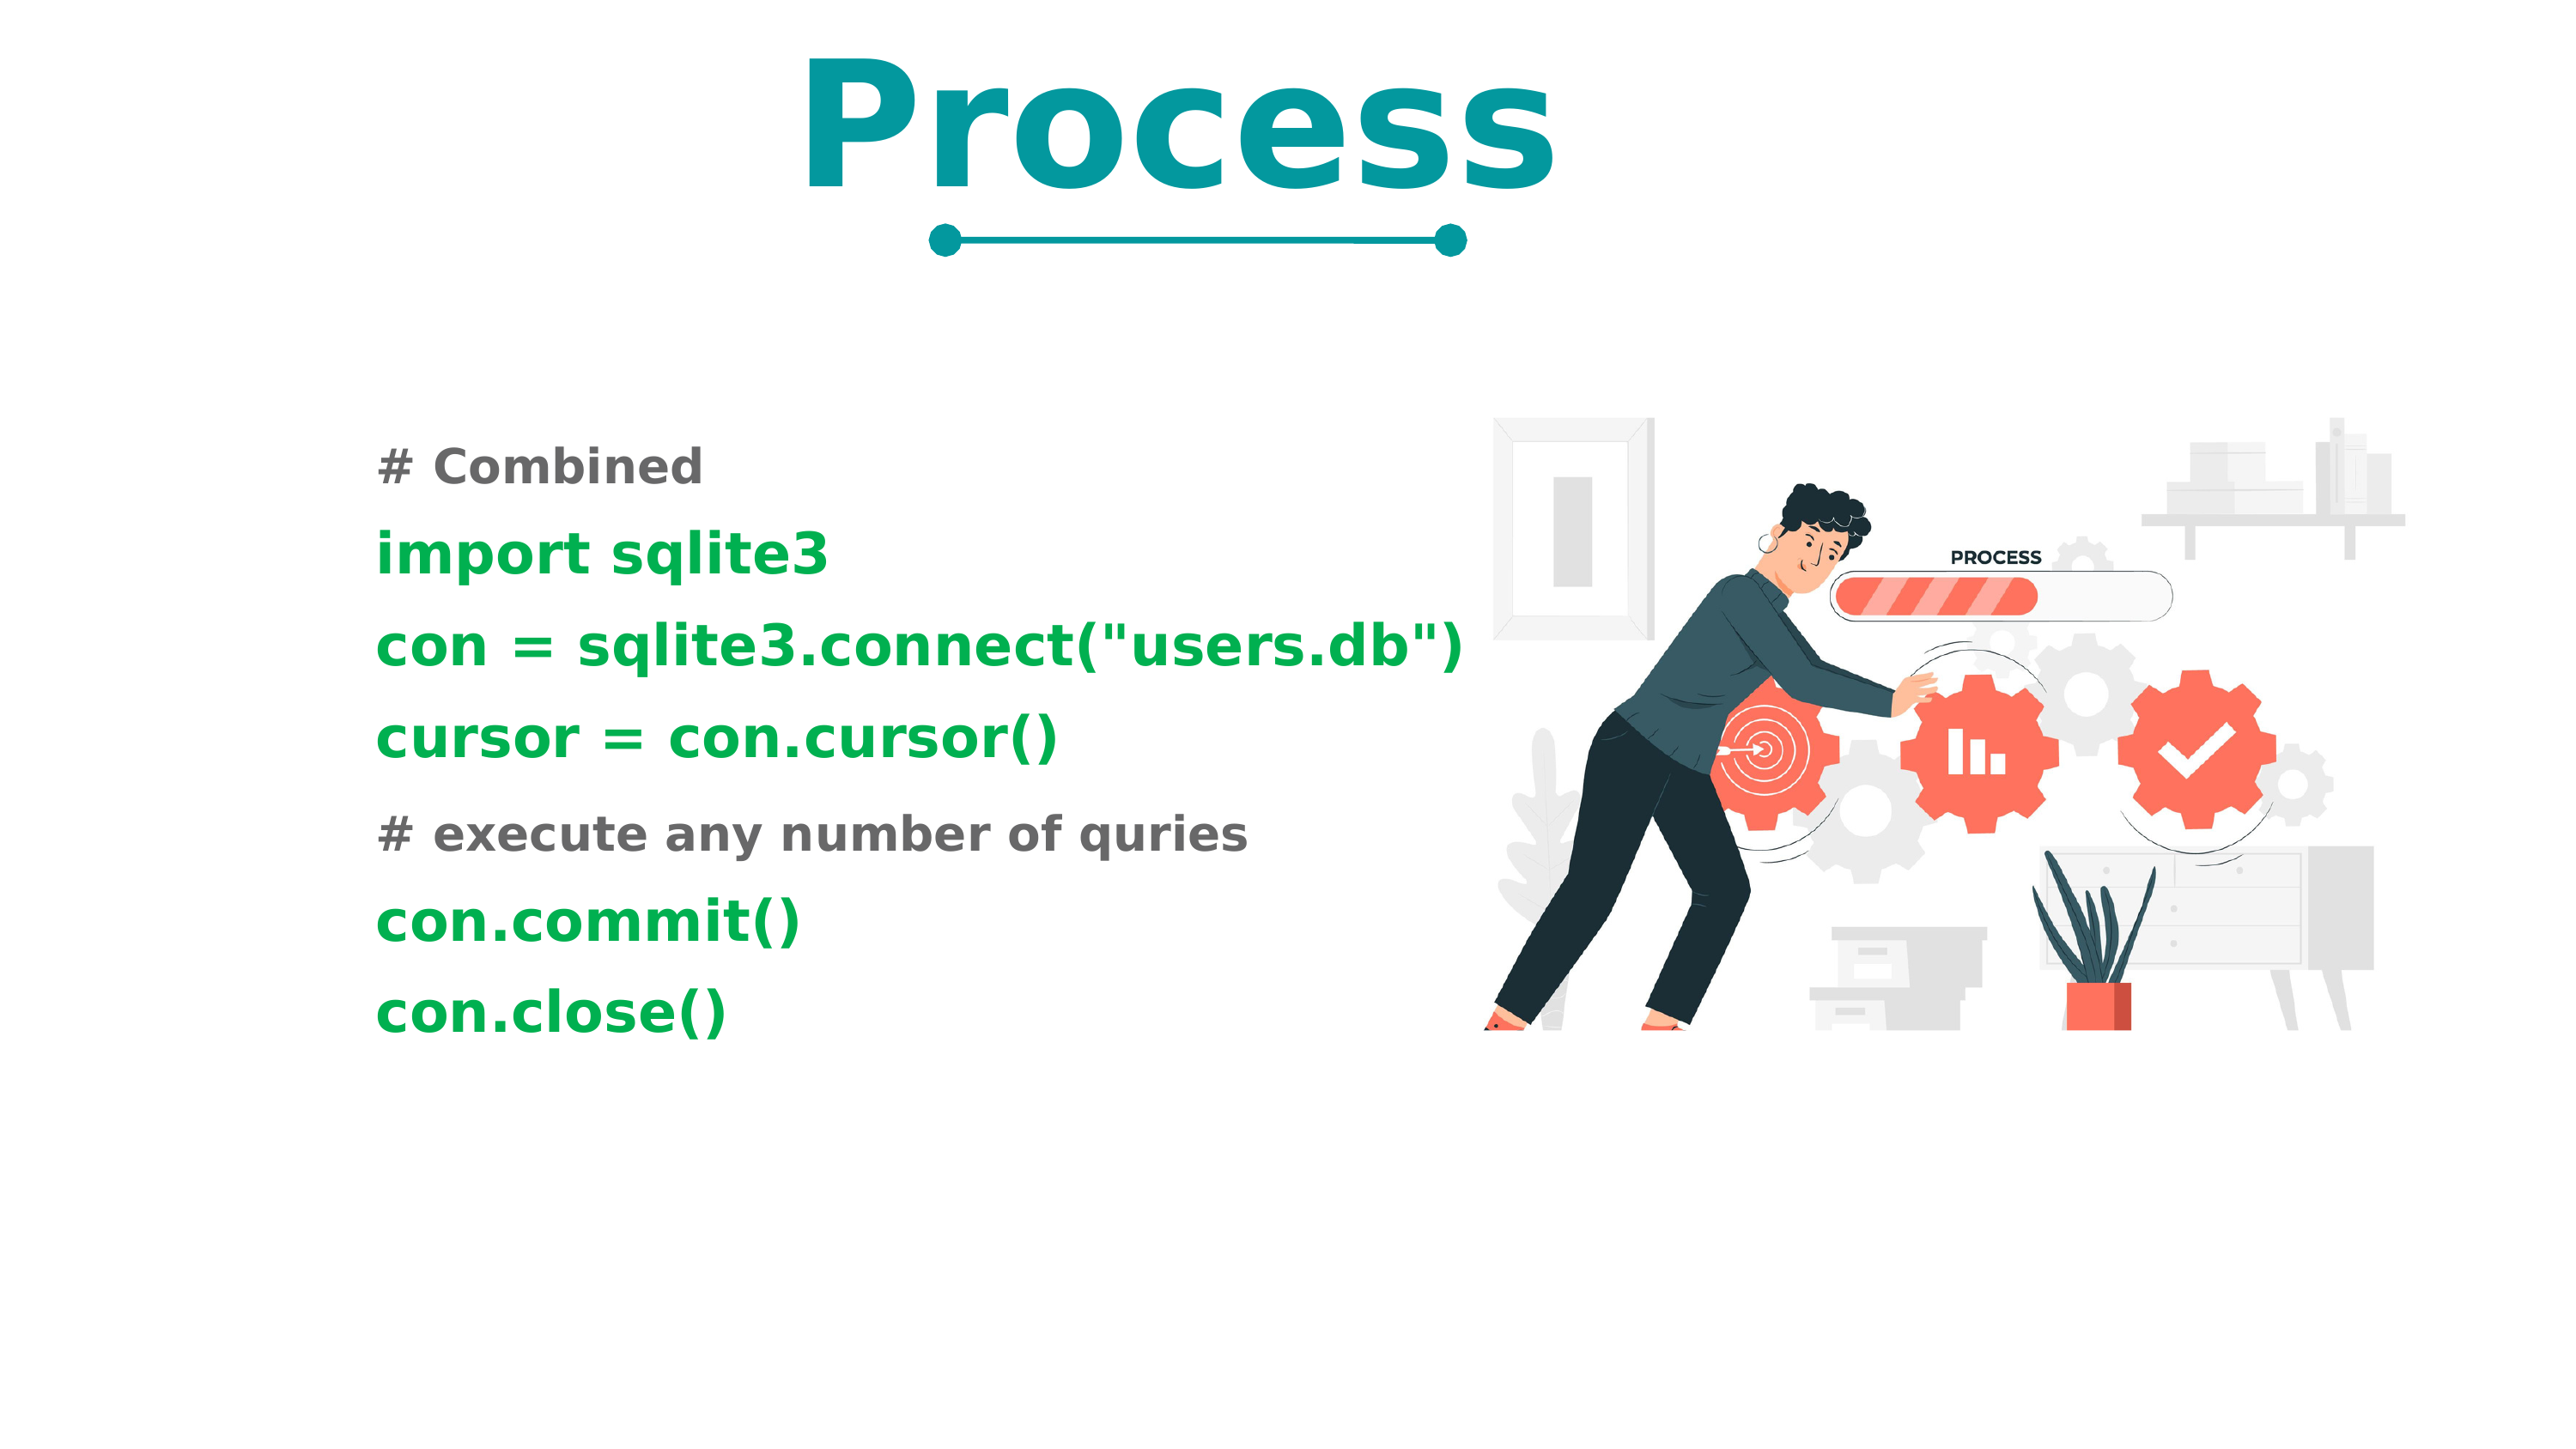

Process

# Combined
import sqlite3
con = sqlite3.connect("users.db")
cursor = con.cursor()
# execute any number of quries
con.commit()
con.close()